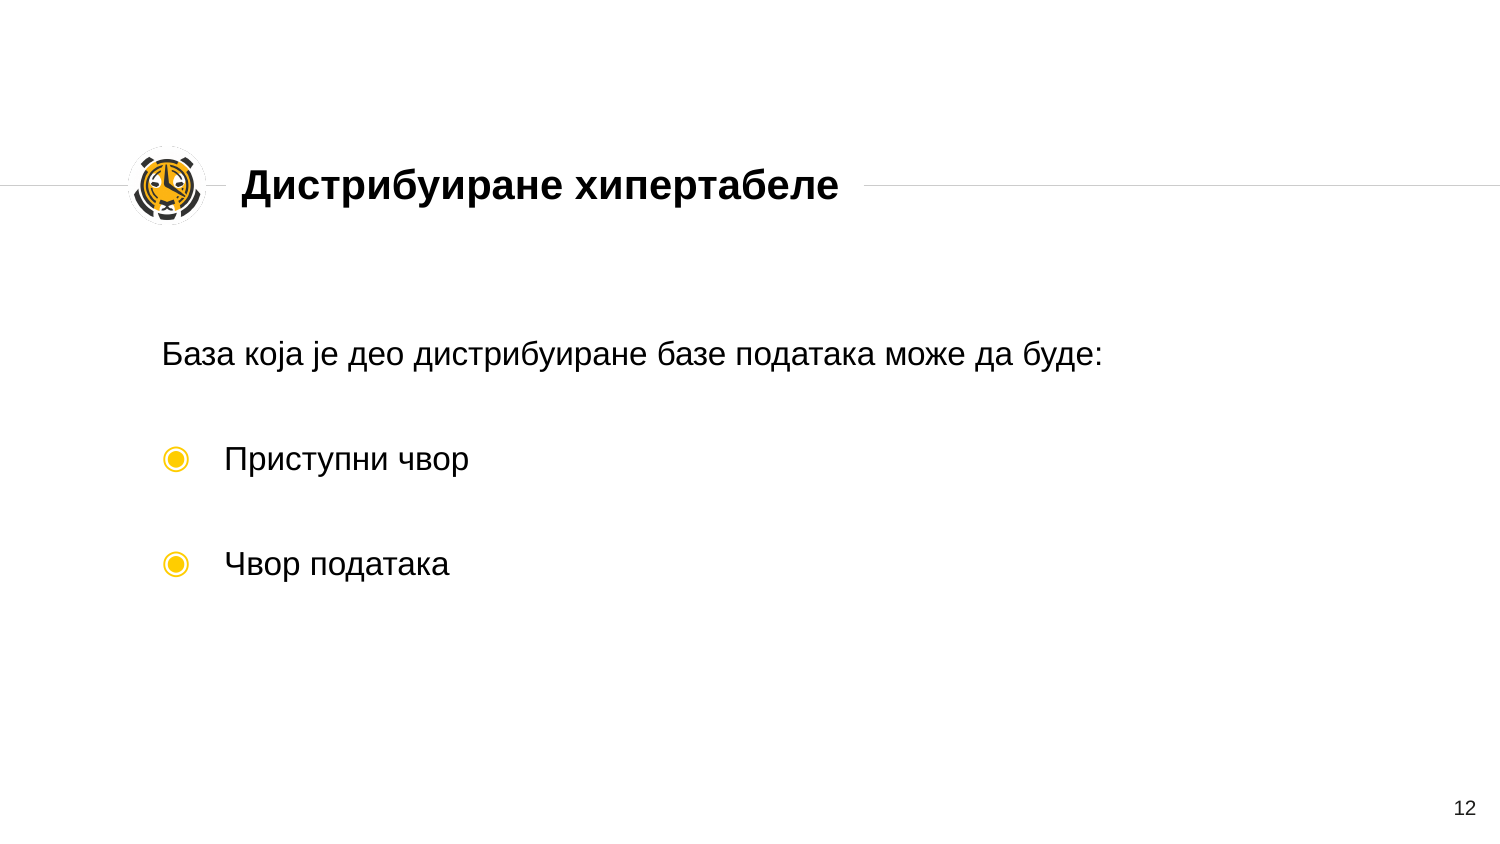

# Дистрибуиране хипертабеле

База која је део дистрибуиране базе података може да буде:

Приступни чвор

Чвор података
12